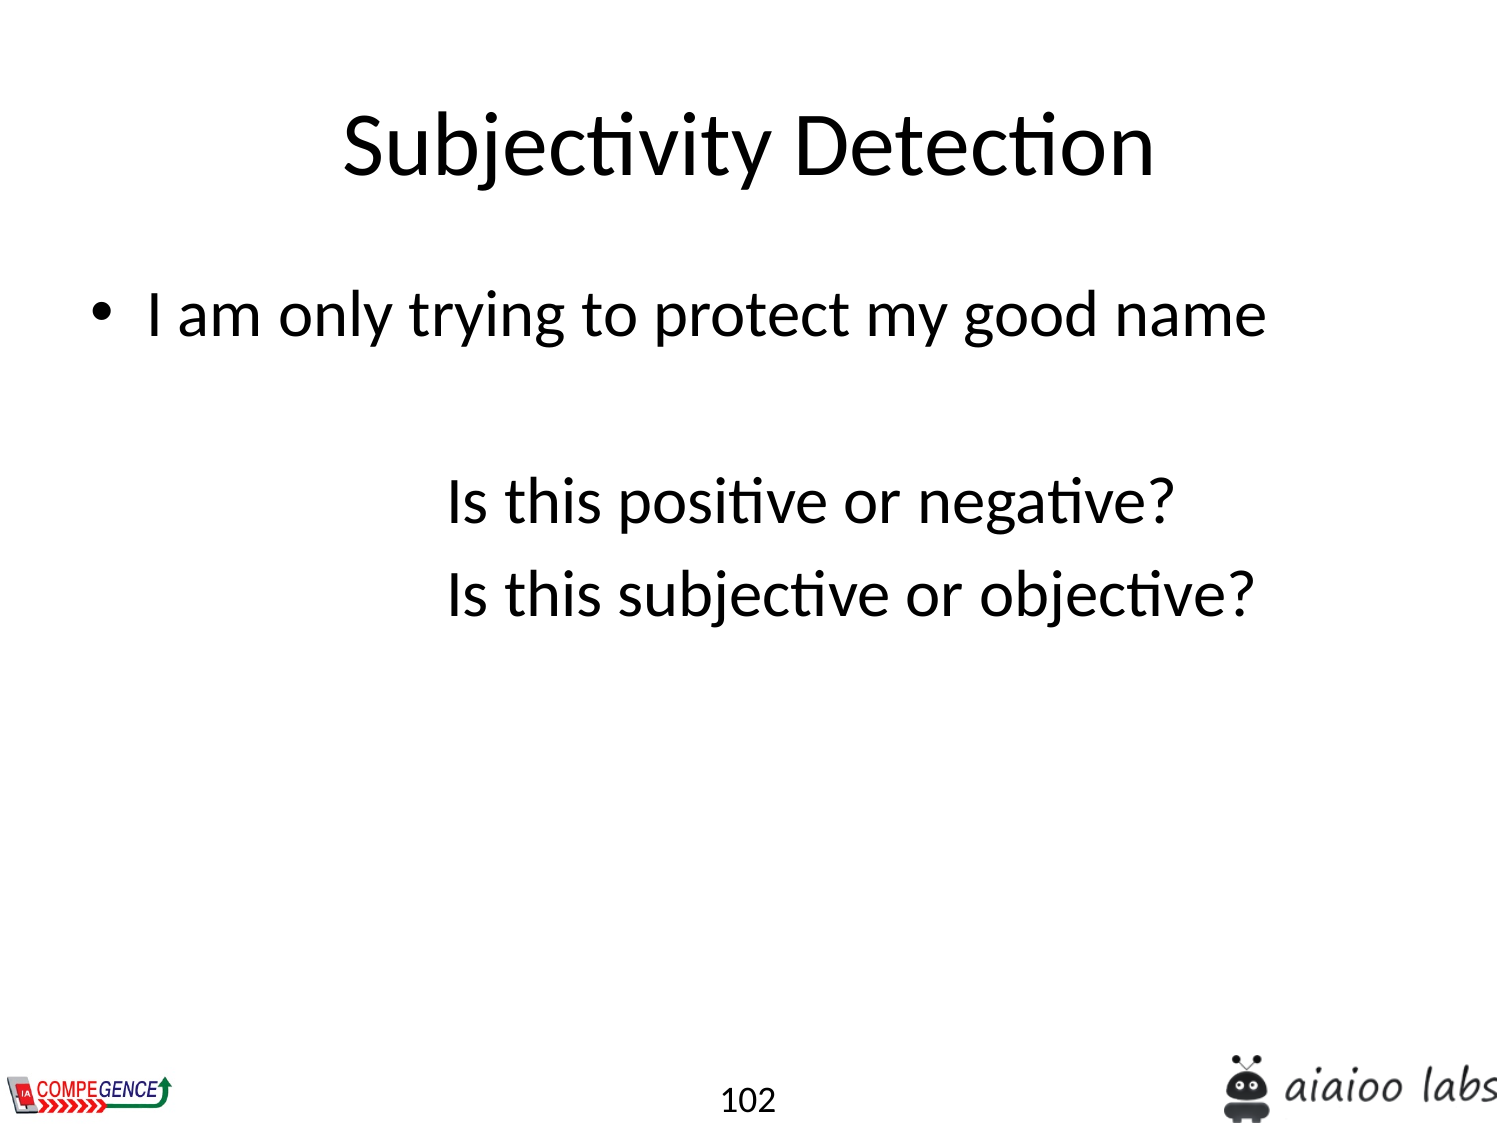

# Subjectivity Detection
I am only trying to protect my good name

			Is this positive or negative?
			Is this subjective or objective?